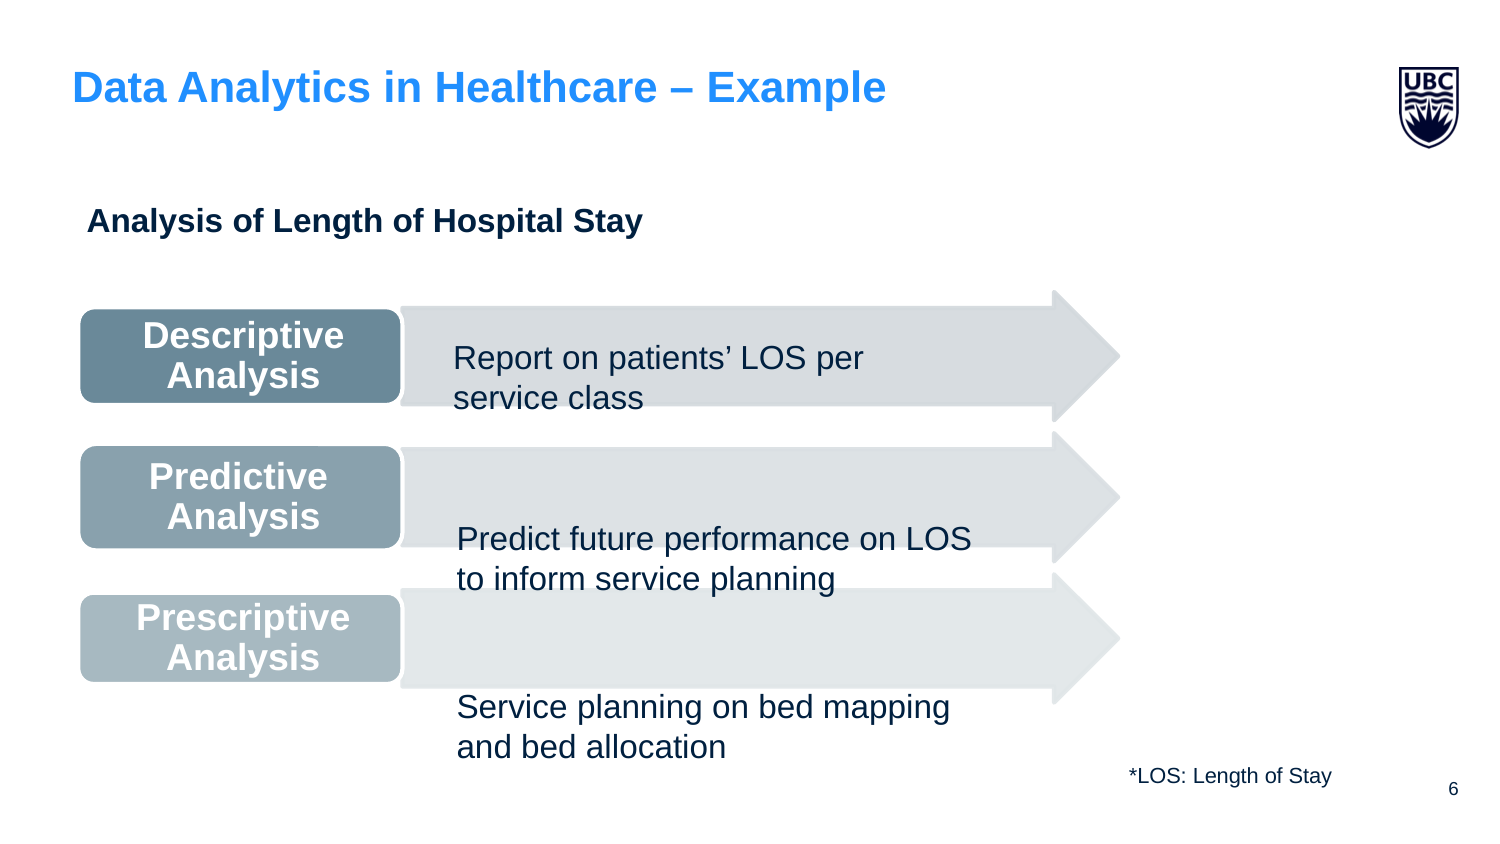

# Data Analytics in Healthcare – Example
Analysis of Length of Hospital Stay
Descriptive Analysis
Predictive  Analysis
Prescriptive Analysis
Report on patients’ LOS per service class
Predict future performance on LOS to inform service planning
Service planning on bed mapping and bed allocation
*LOS: Length of Stay